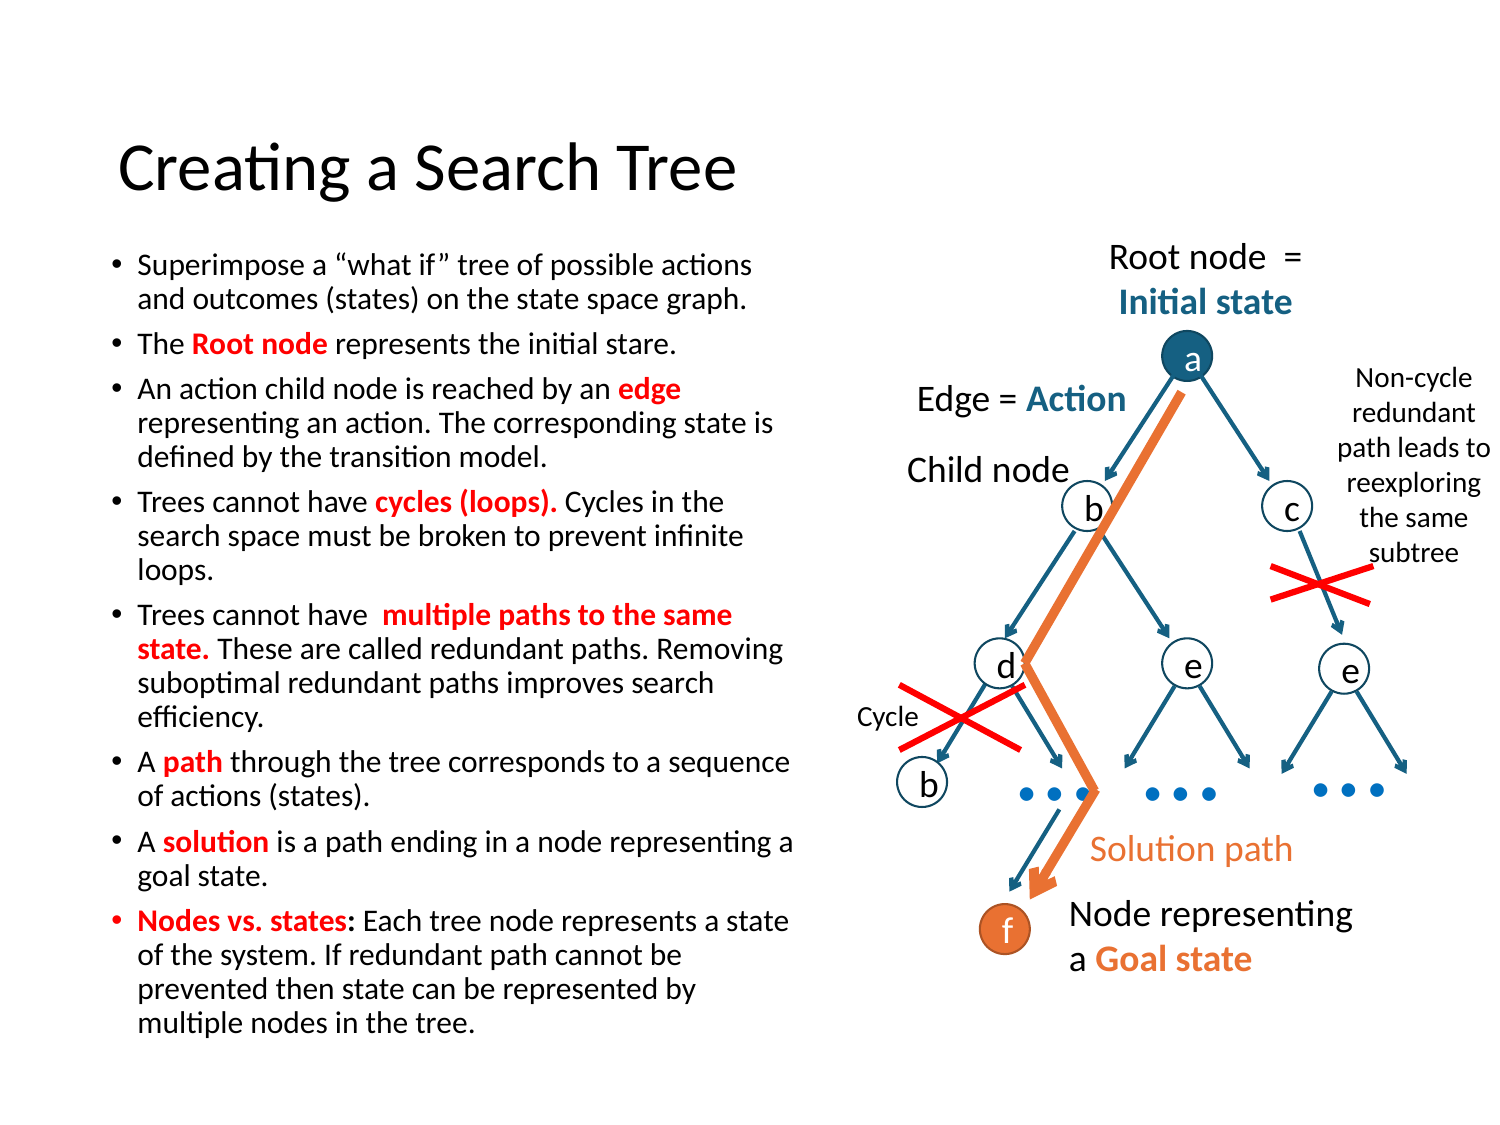

# Creating a Search Tree
Root node  = Initial state
a
Edge = Action
Child node
b
c
d
e
…
…
Node representing
a Goal state
f
Superimpose a “what if” tree of possible actions and outcomes (states) on the state space graph.
The Root node represents the initial stare.
An action child node is reached by an edge representing an action. The corresponding state is defined by the transition model.
Trees cannot have cycles (loops). Cycles in the search space must be broken to prevent infinite loops.
Trees cannot have  multiple paths to the same state. These are called redundant paths. Removing suboptimal redundant paths improves search efficiency.
A path through the tree corresponds to a sequence of actions (states).
A solution is a path ending in a node representing a goal state.
Nodes vs. states: Each tree node represents a state of the system. If redundant path cannot be prevented then state can be represented by multiple nodes in the tree.
Non-cycle redundant
path leads to reexploring the same subtree
Solution path
e
…
Cycle
b